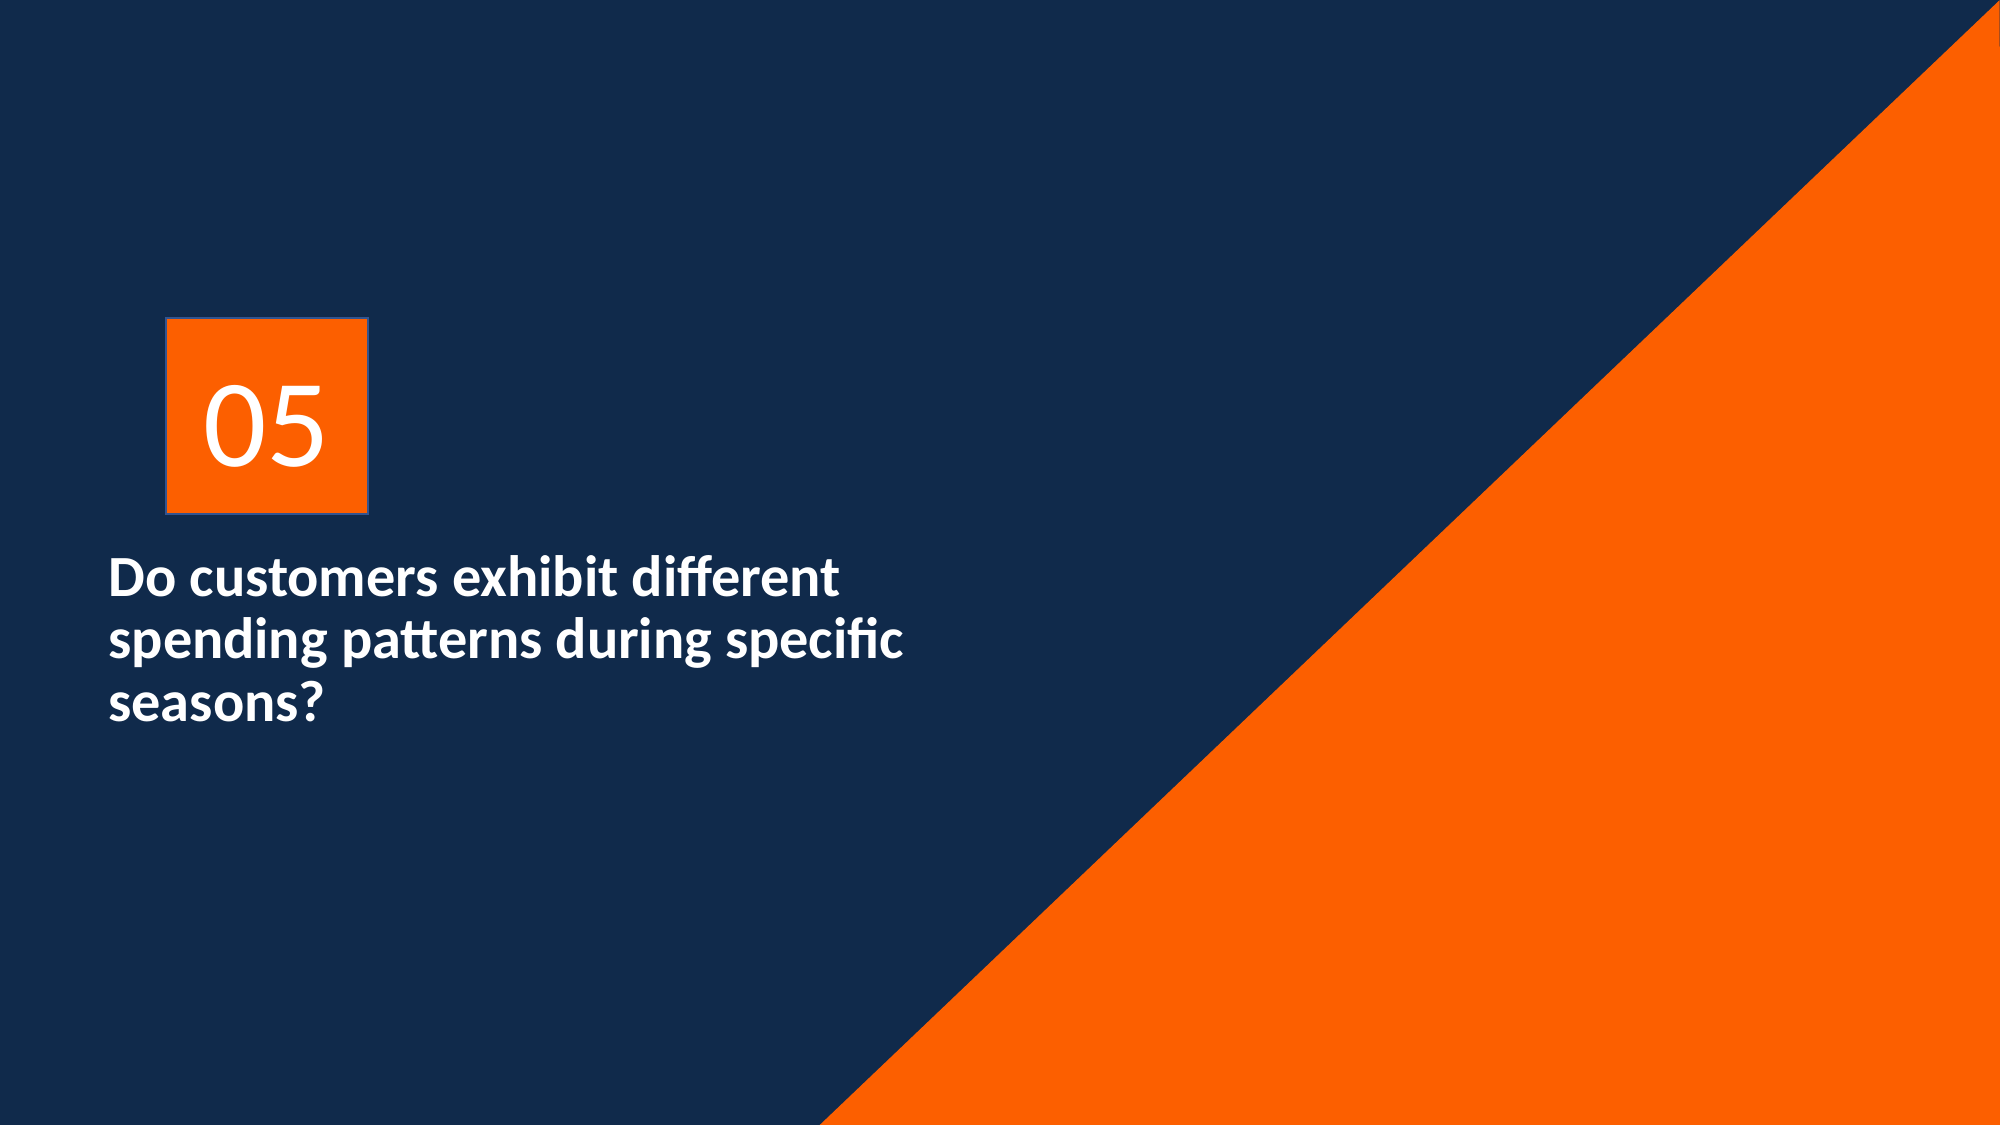

05
# Do customers exhibit different spending patterns during specific seasons?